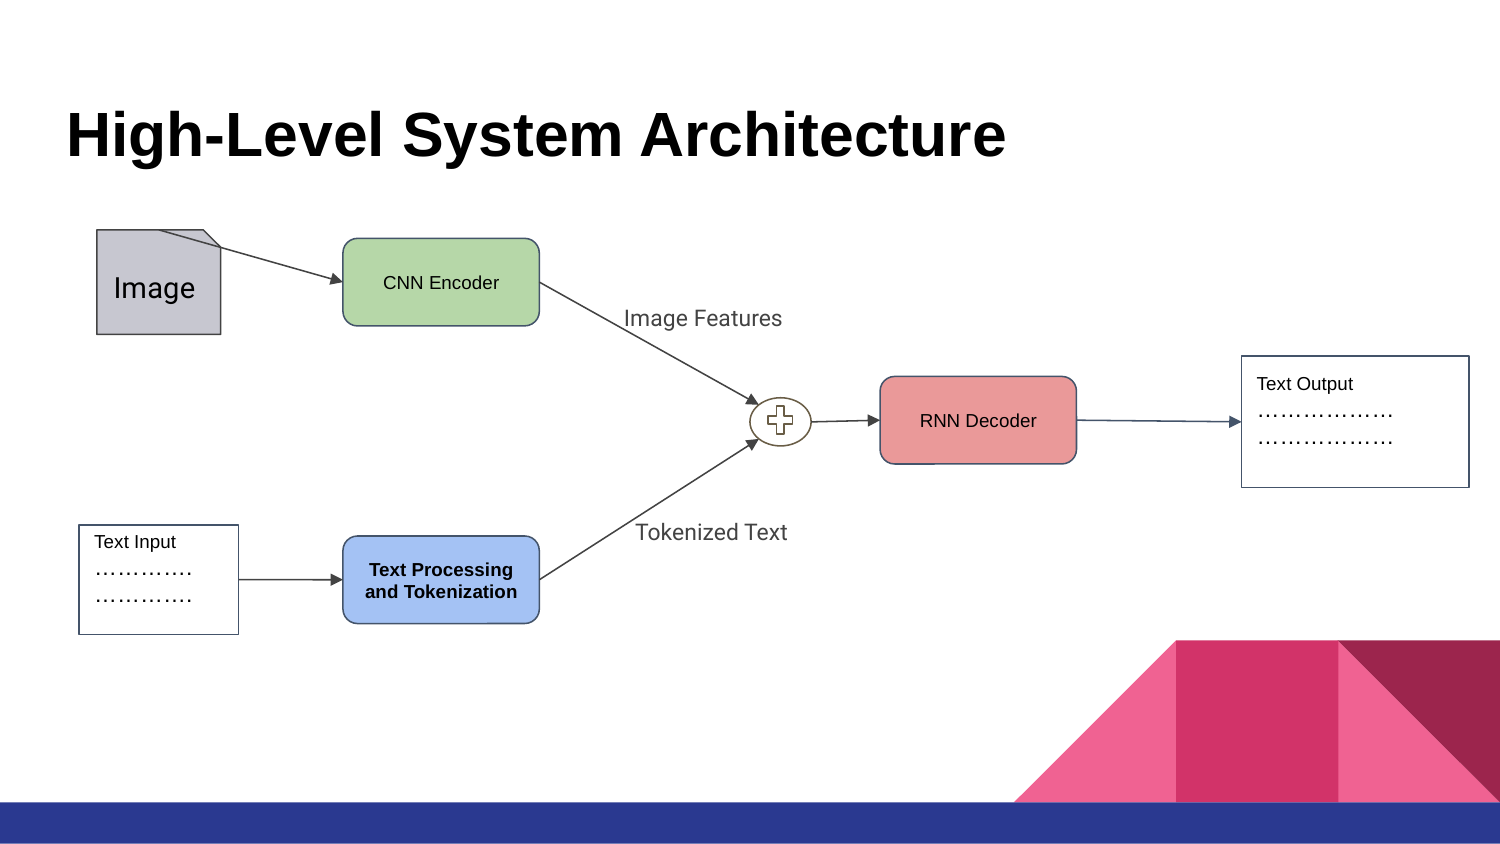

# High-Level System Architecture

Image
CNN Encoder
Image Features
Text Output
………………
………………

RNN Decoder

Tokenized Text

Text Input
………….
………….

Text Processing and Tokenization